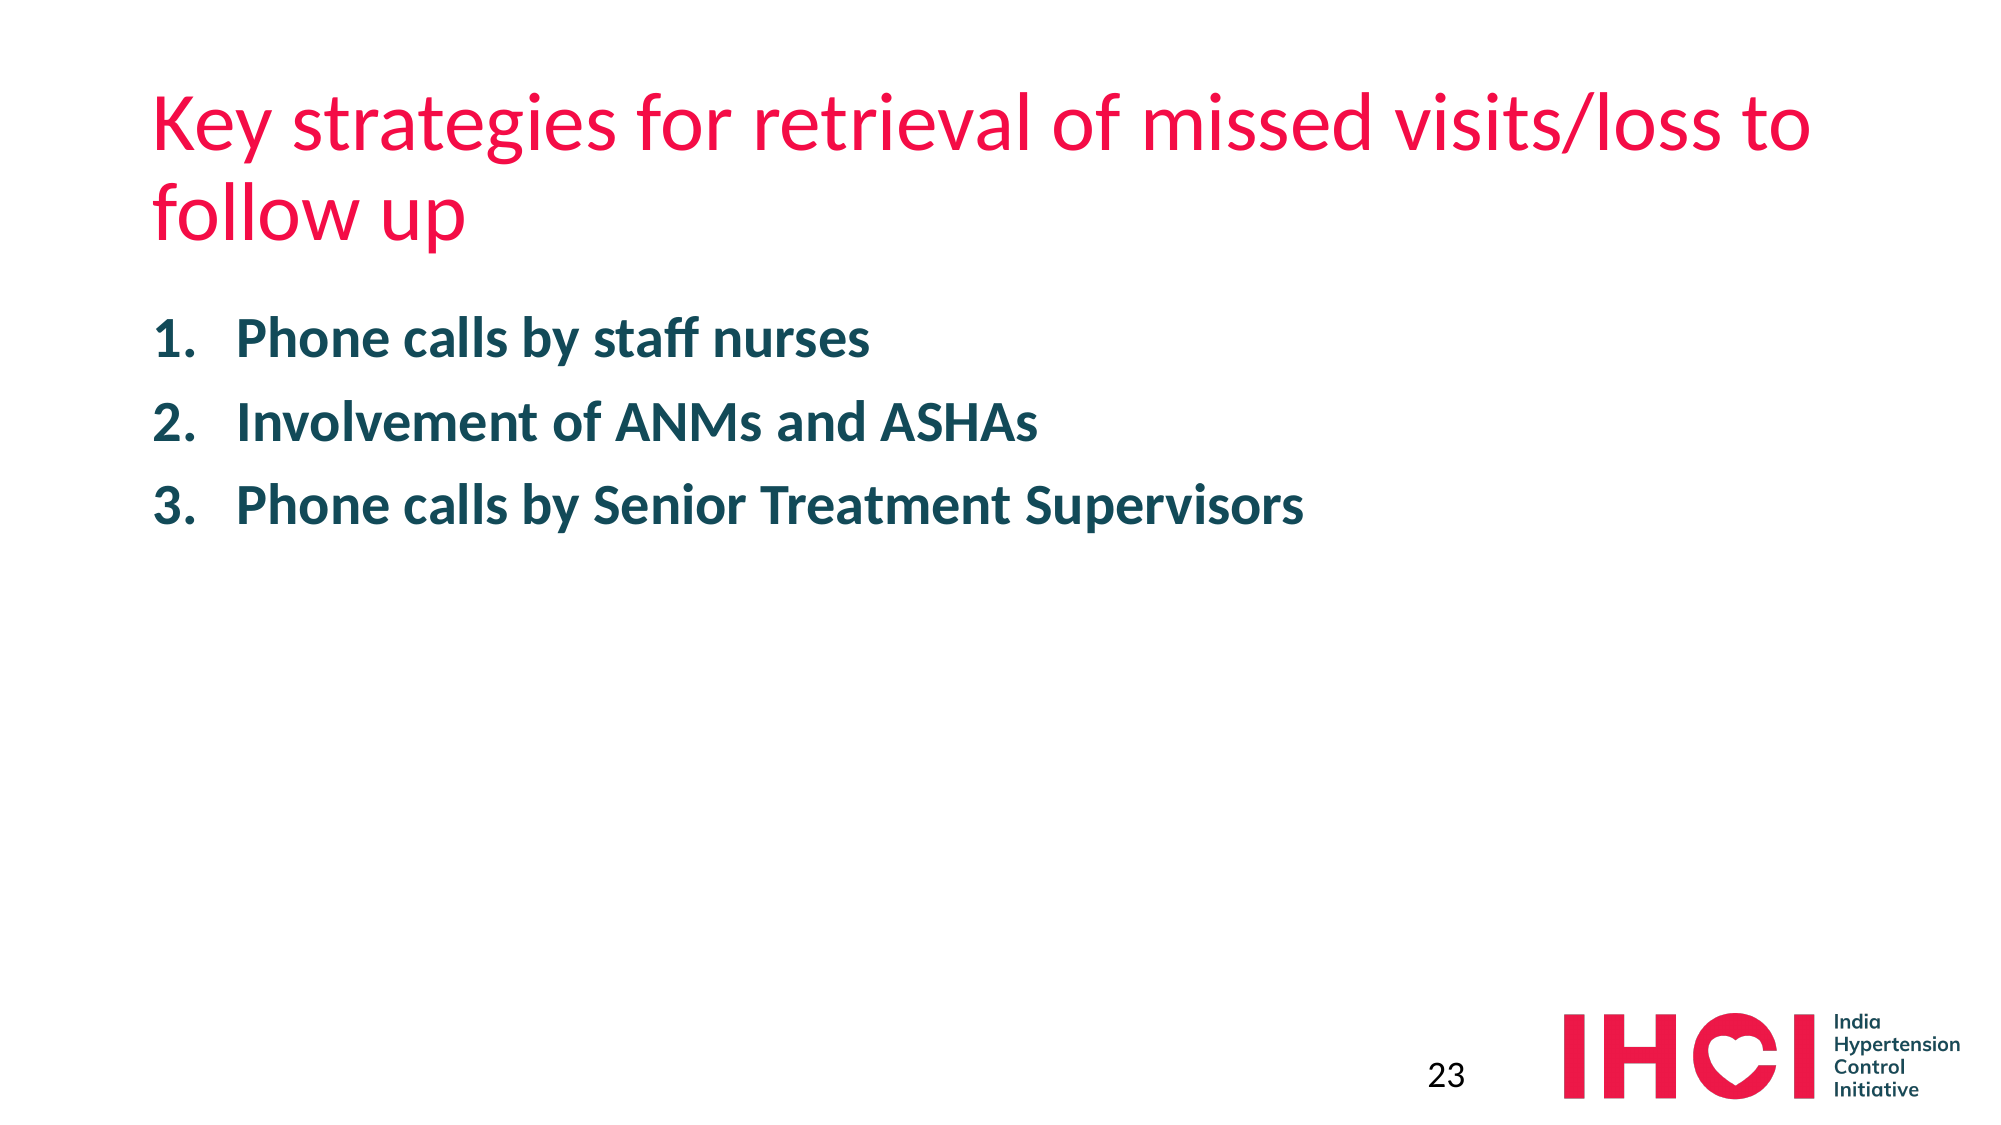

# Key strategies for retrieval of missed visits/loss to follow up
Phone calls by staff nurses
Involvement of ANMs and ASHAs
Phone calls by Senior Treatment Supervisors
23